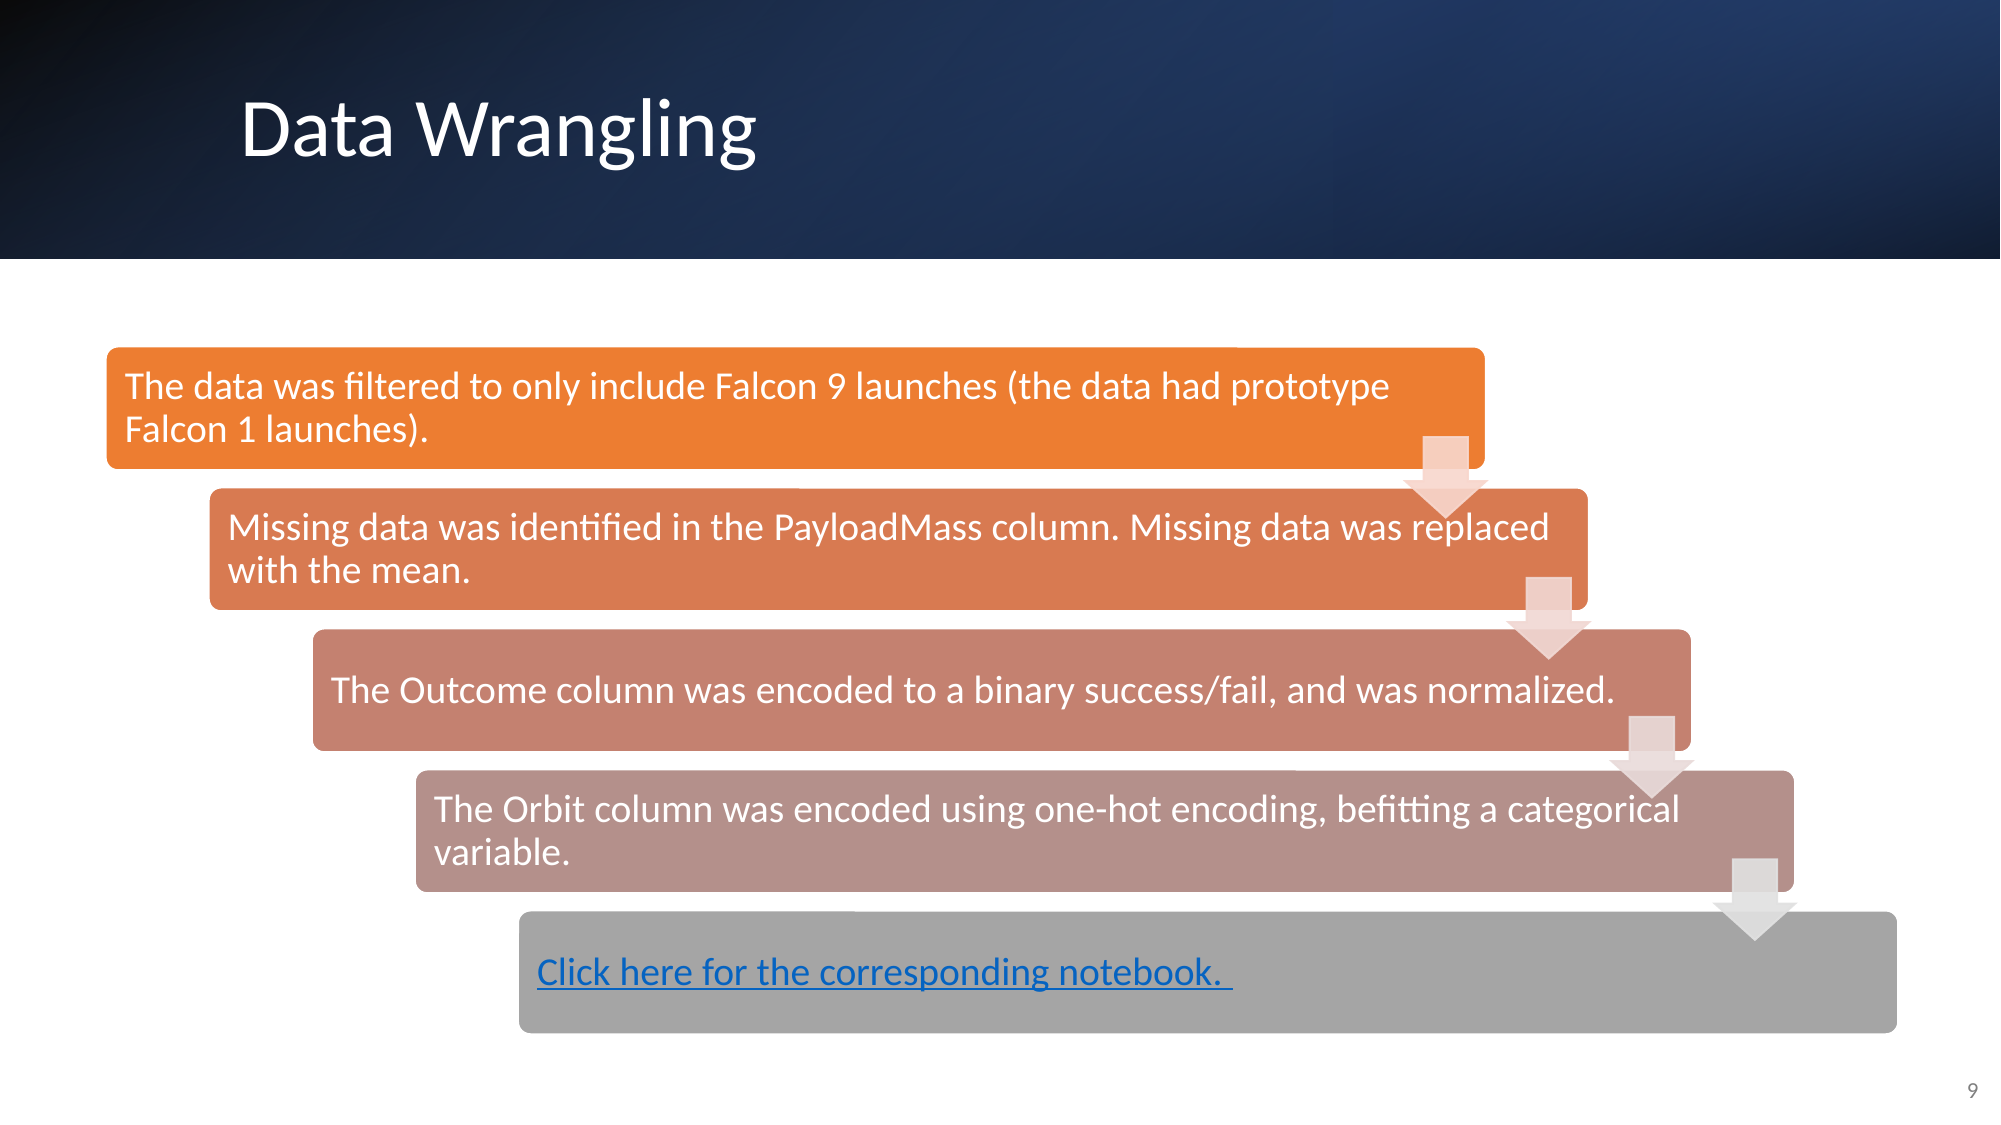

Data Wrangling
The data was filtered to only include Falcon 9 launches (the data had prototype Falcon 1 launches).
Missing data was identified in the PayloadMass column. Missing data was replaced with the mean.
The Outcome column was encoded to a binary success/fail, and was normalized.
The Orbit column was encoded using one-hot encoding, befitting a categorical variable.
Click here for the corresponding notebook.

9